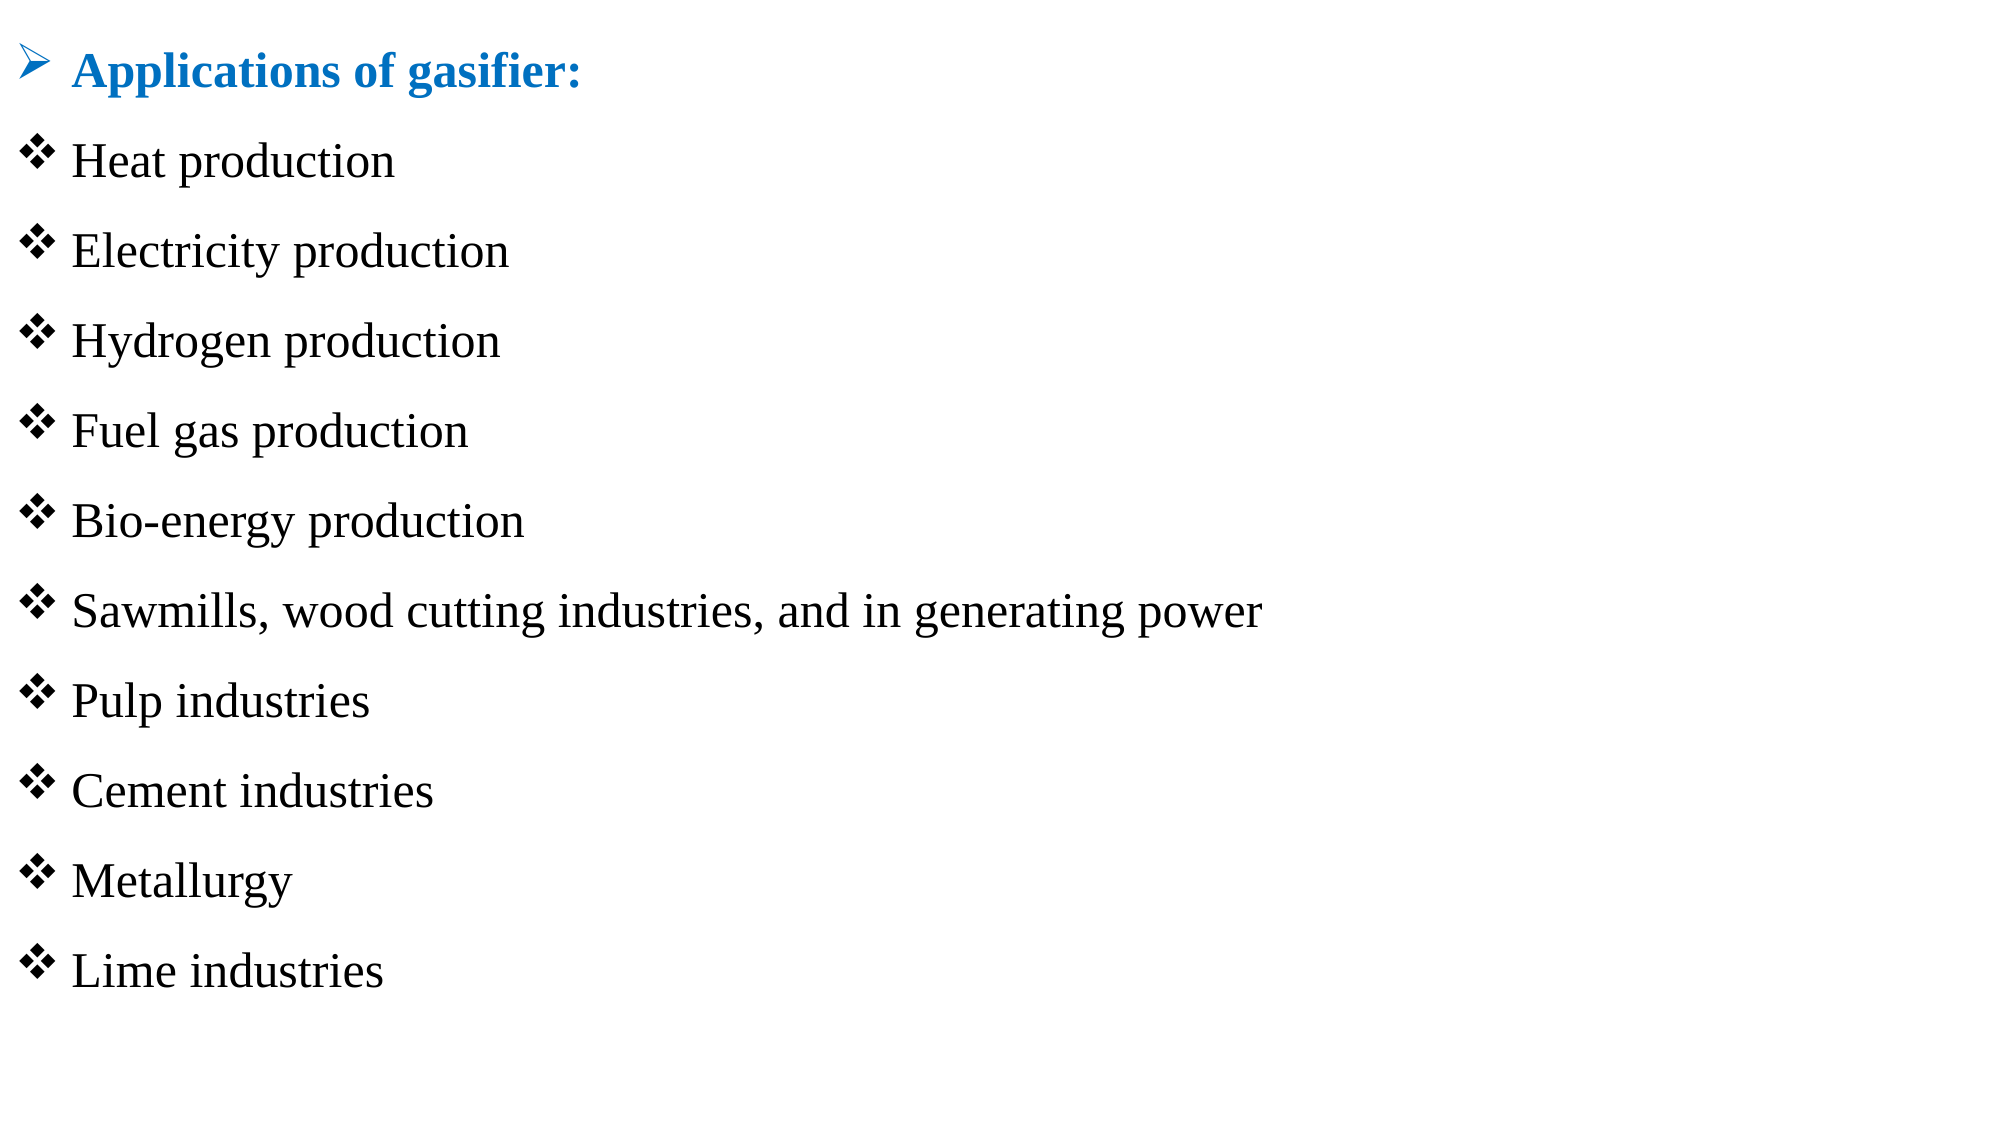

Applications of gasifier:
Heat production
Electricity production
Hydrogen production
Fuel gas production
Bio-energy production
Sawmills, wood cutting industries, and in generating power
Pulp industries
Cement industries
Metallurgy
Lime industries